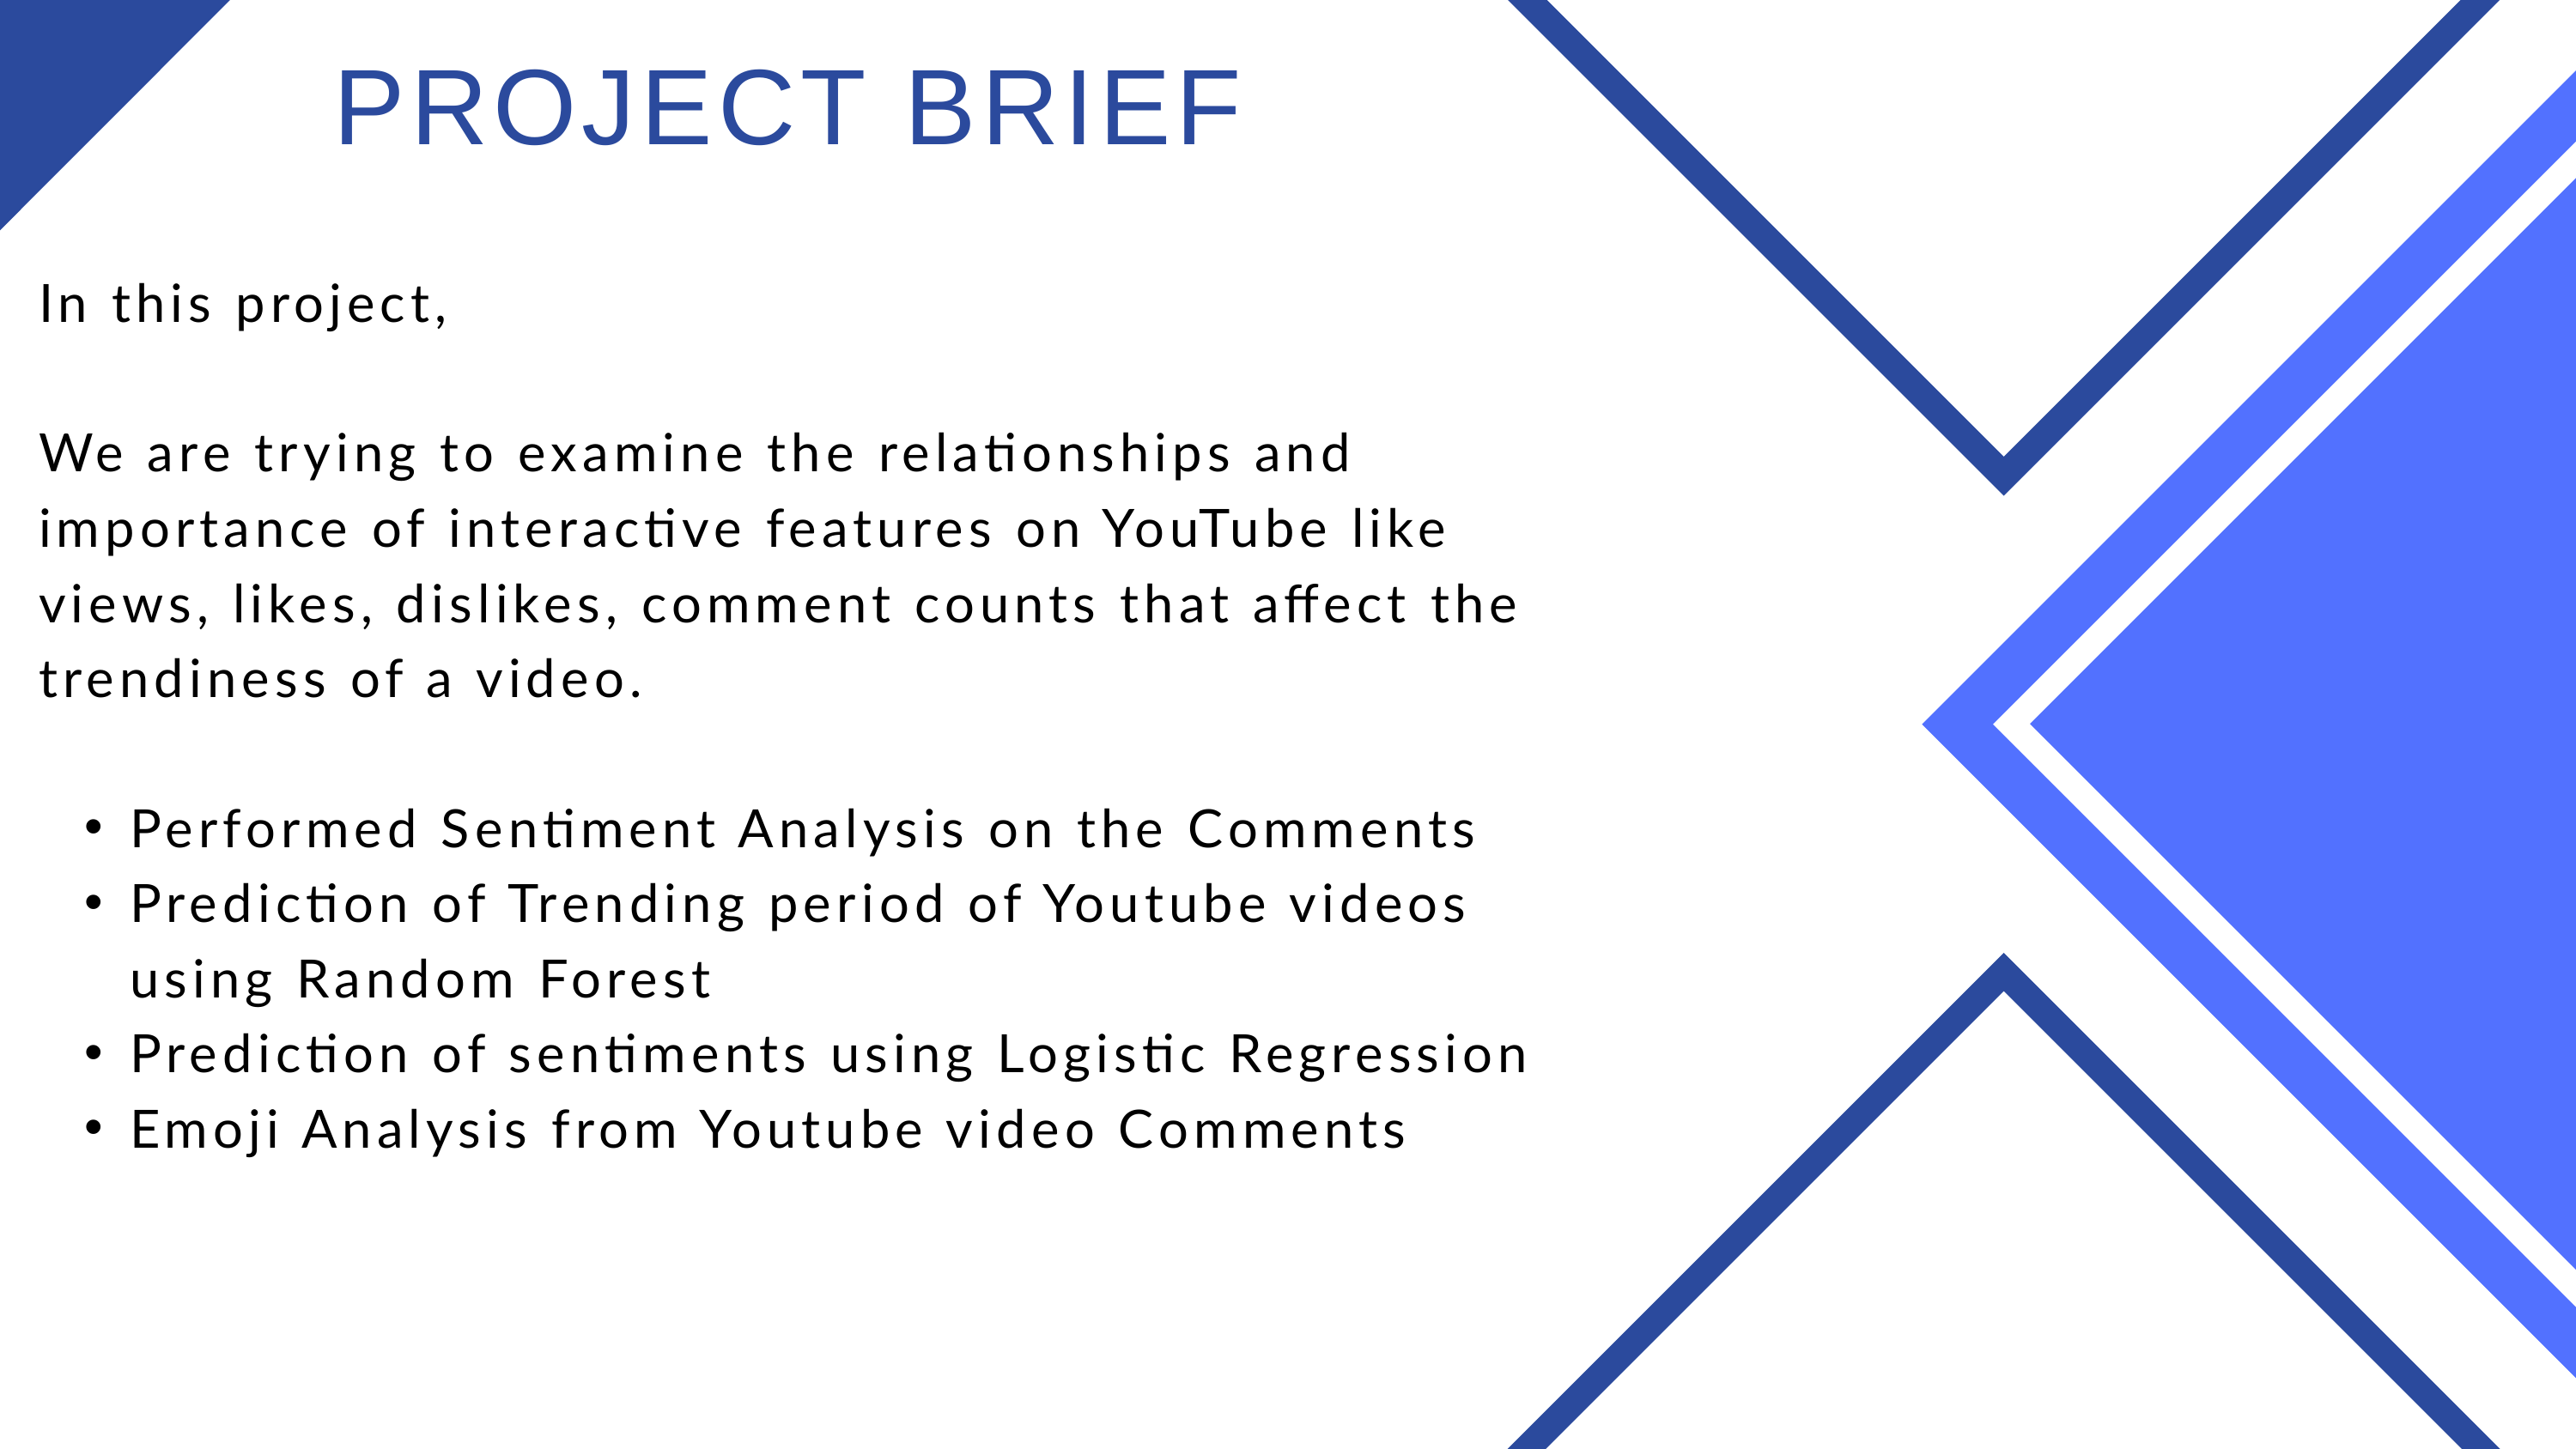

PROJECT BRIEF
In this project,

We are trying to examine the relationships and importance of interactive features on YouTube like views, likes, dislikes, comment counts that affect the trendiness of a video.

Performed Sentiment Analysis on the Comments
Prediction of Trending period of Youtube videos using Random Forest
Prediction of sentiments using Logistic Regression
Emoji Analysis from Youtube video Comments